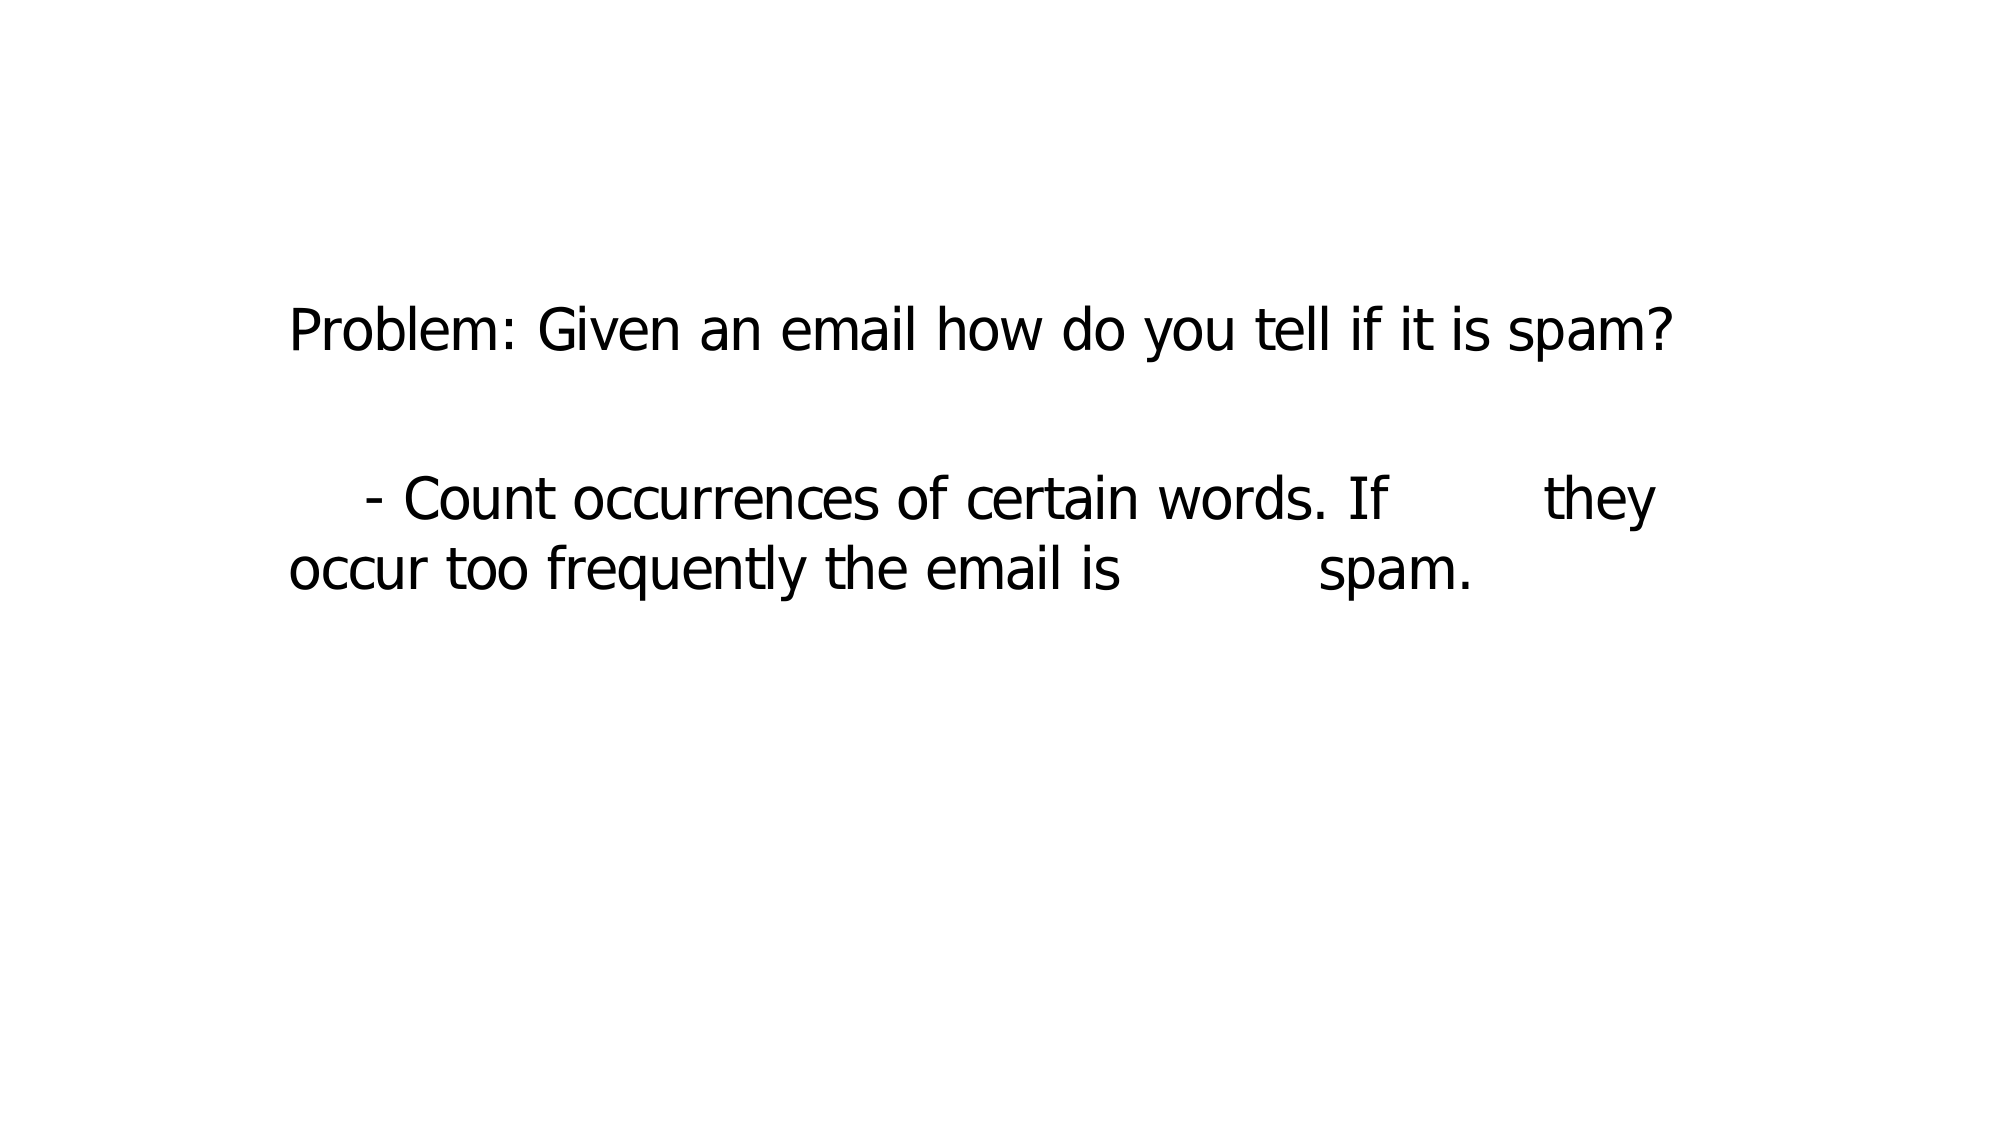

MapReduce

Problem: Given an email how do you tell if it is spam?

	- Count occurrences of certain words. If 		   they occur too frequently the email is 		   spam.